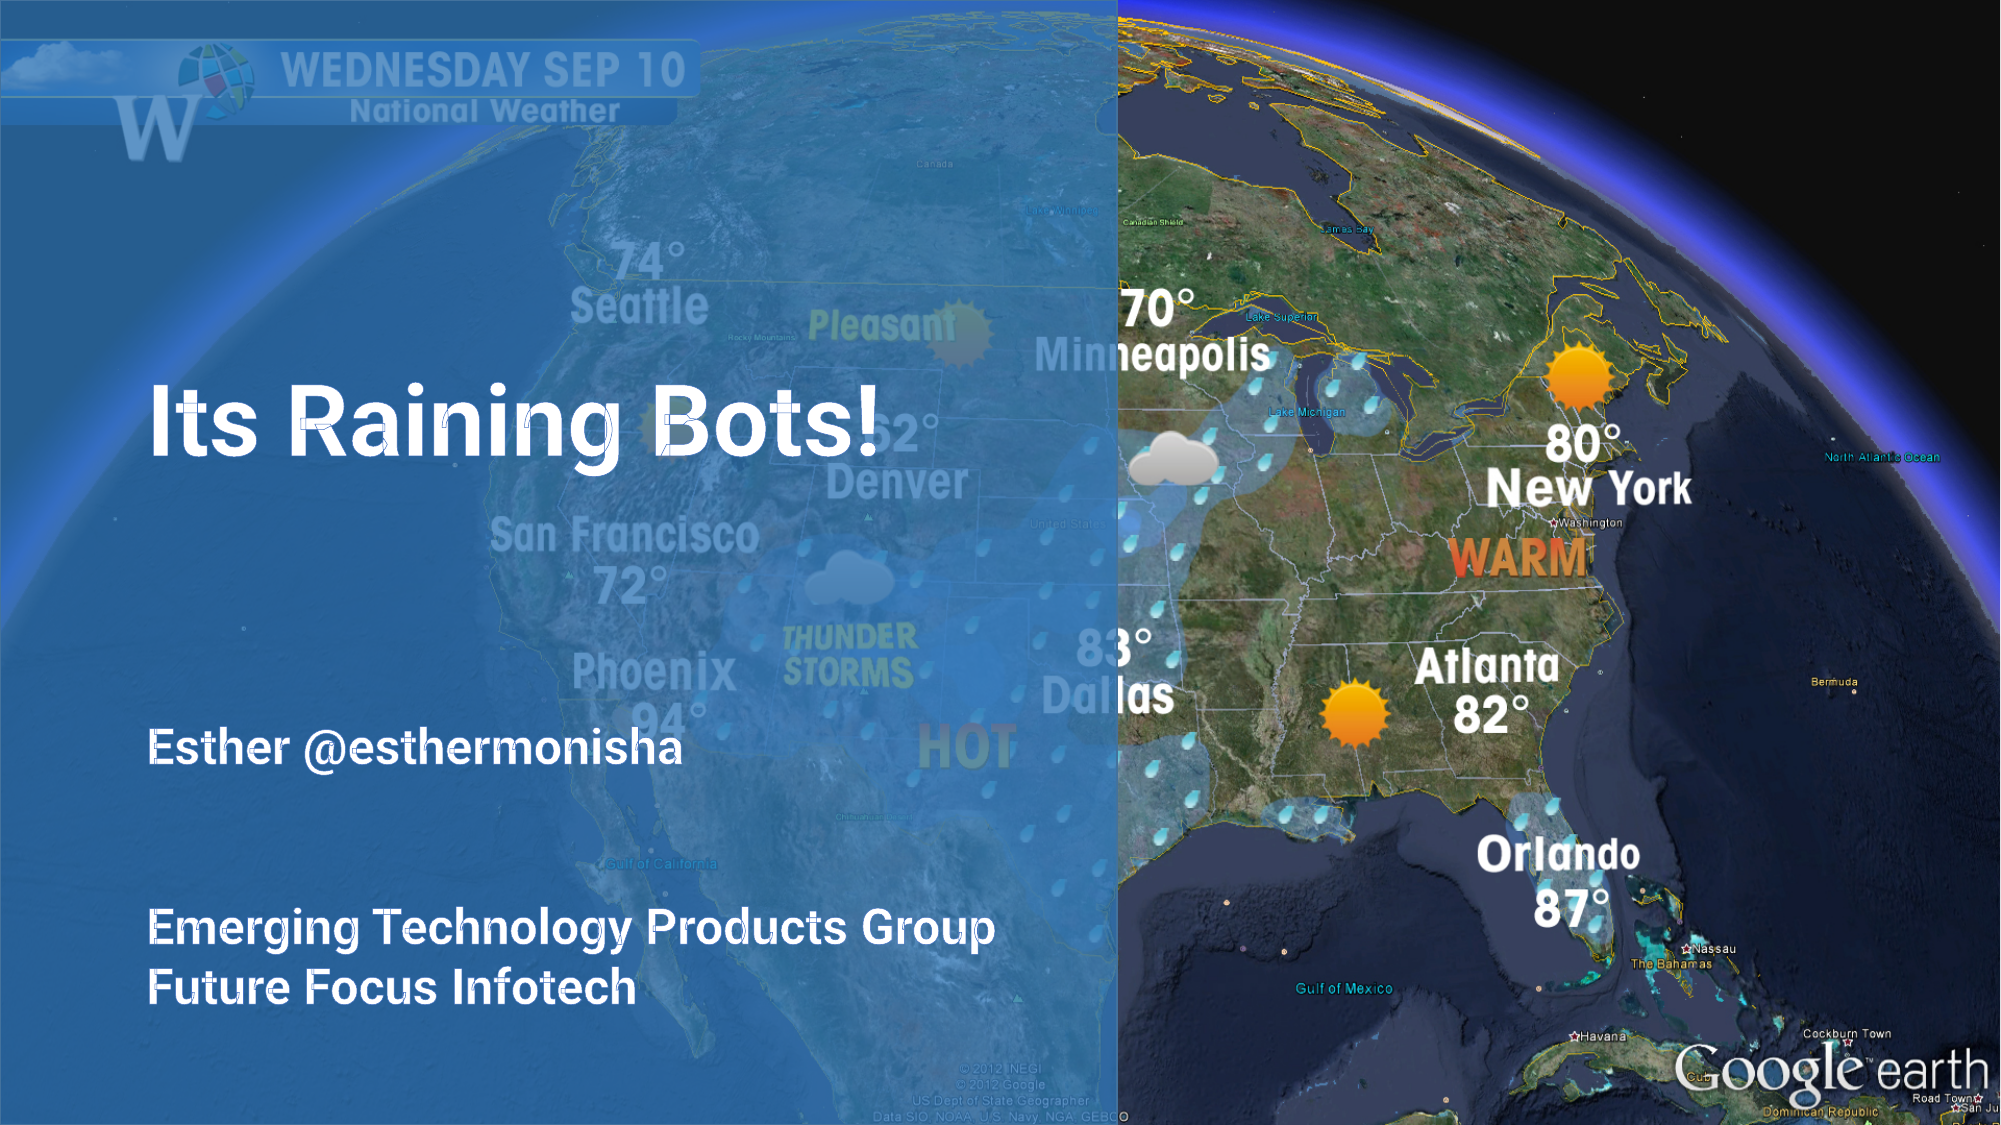

Its Raining Bots!

Esther @esthermonisha
Emerging Technology Products Group
Future Focus Infotech